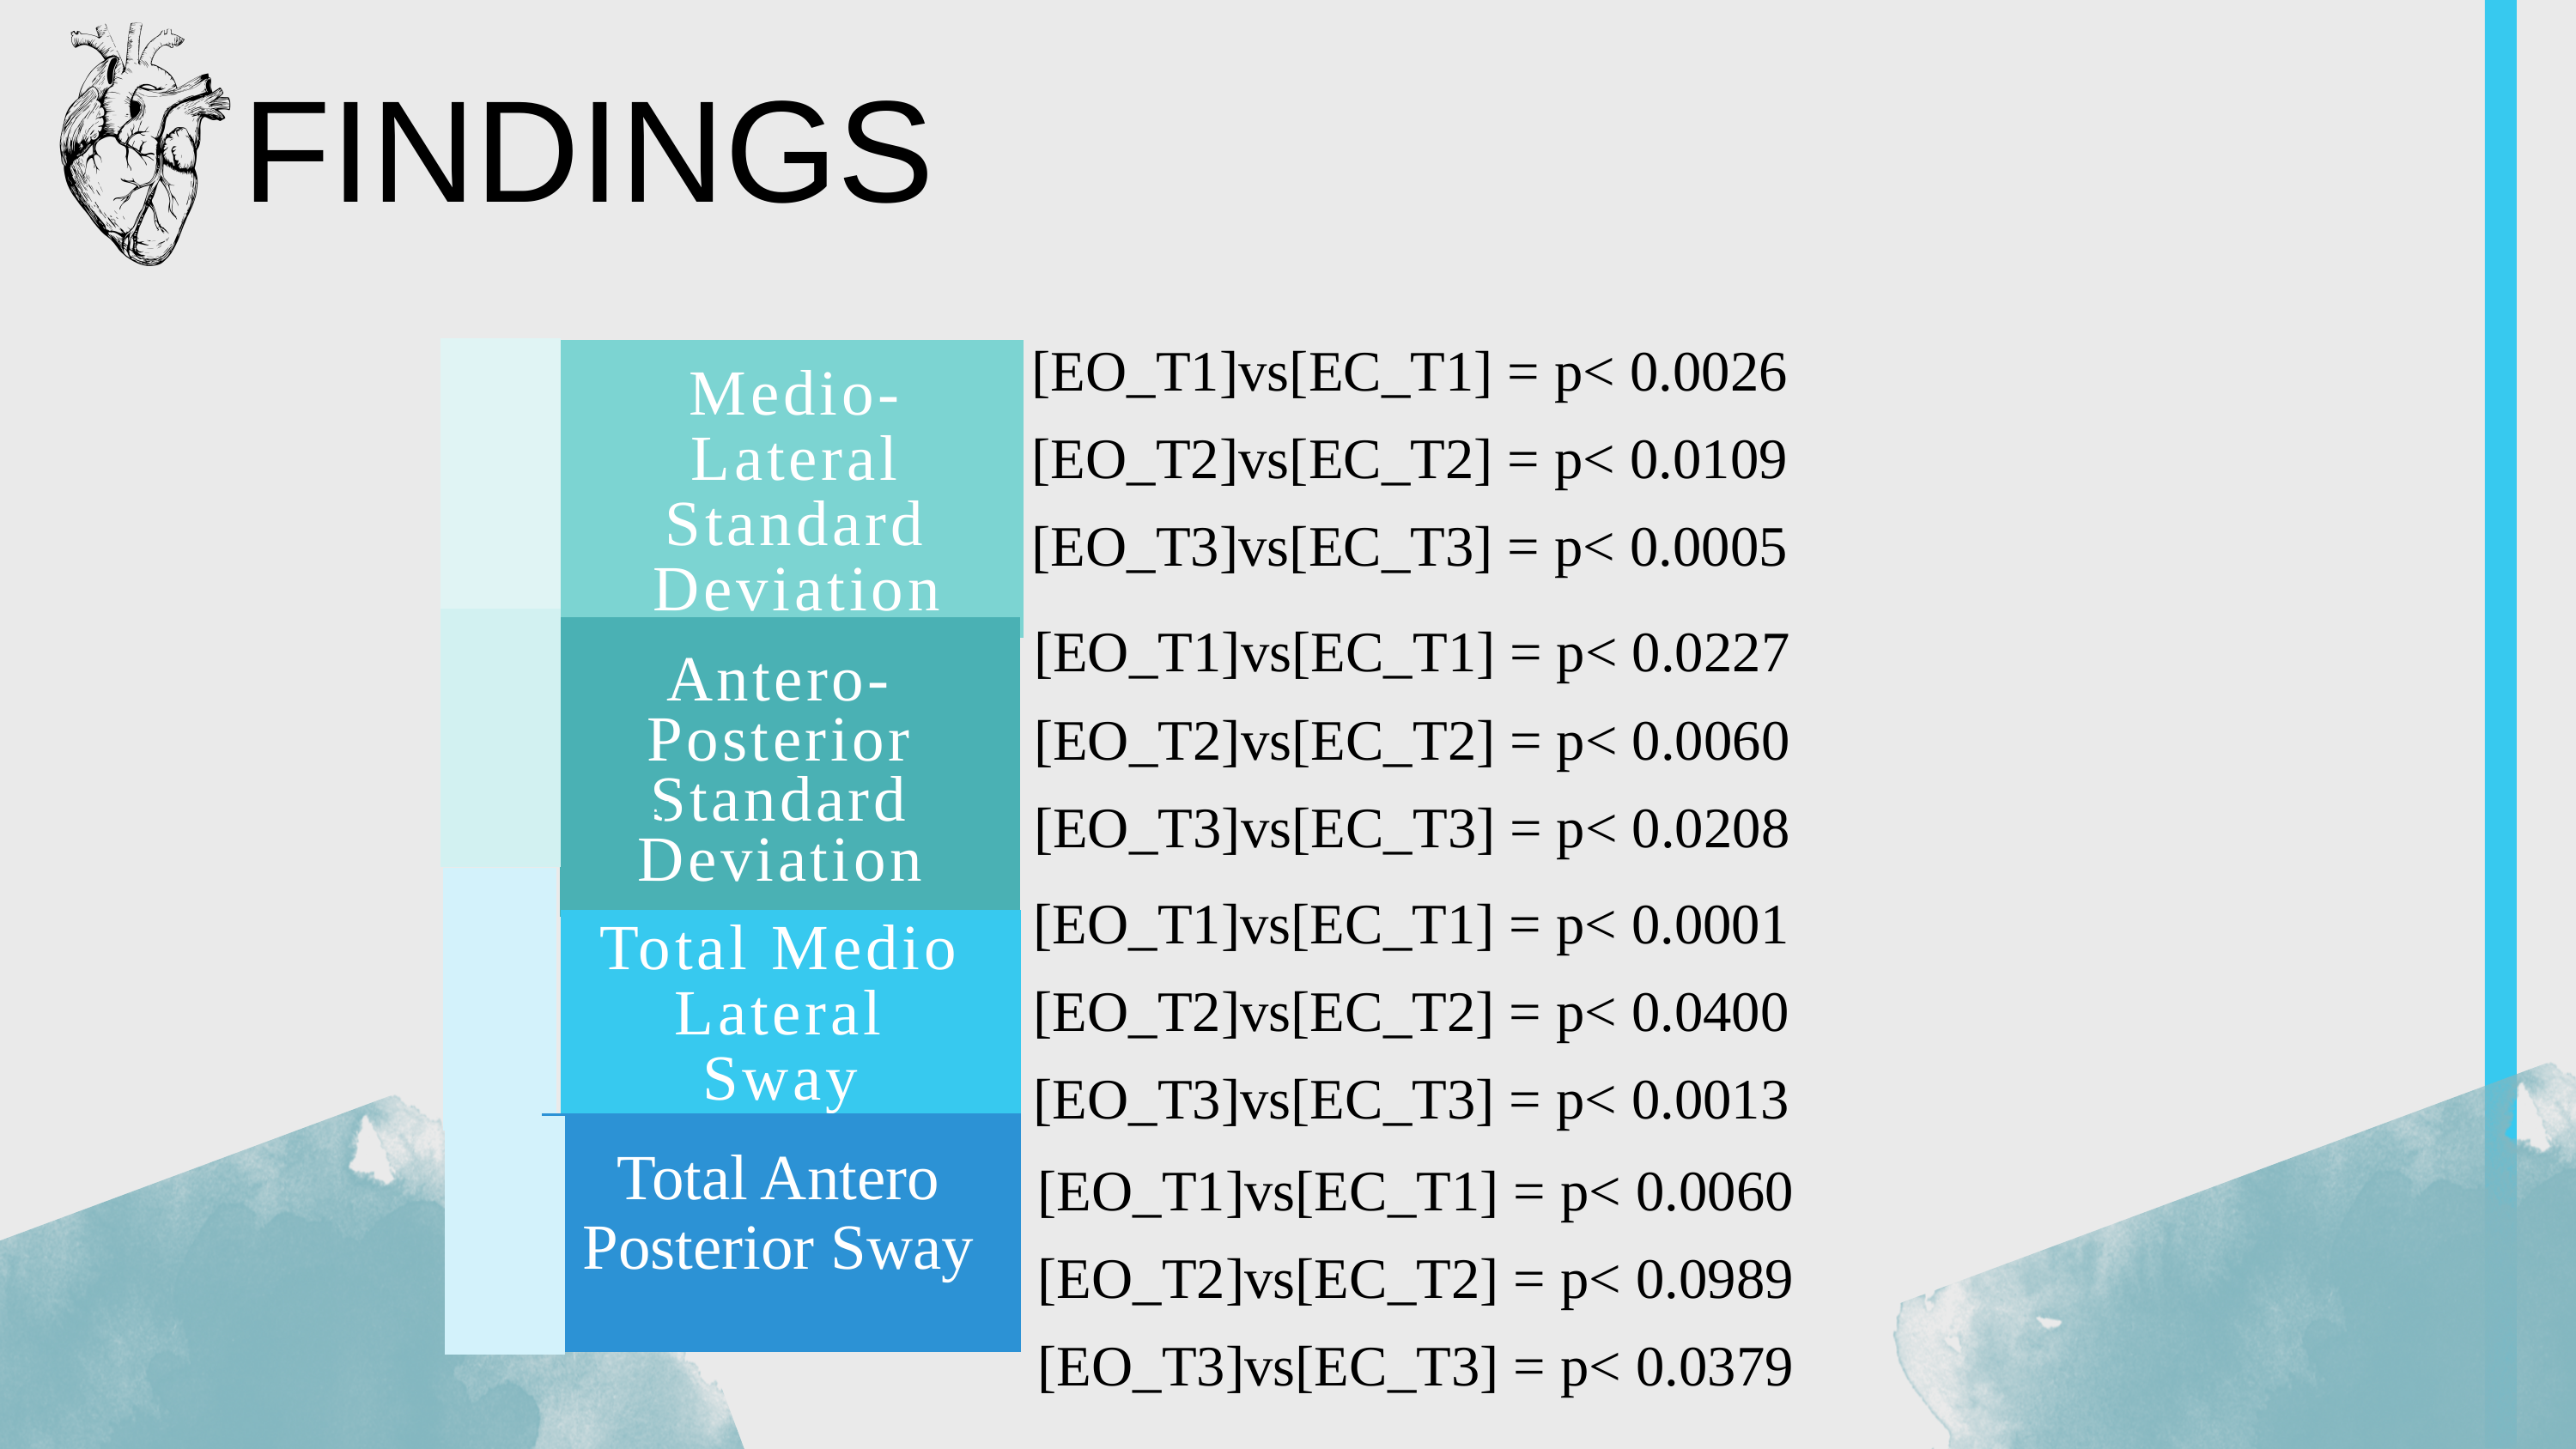

FINDINGS

Medio- Lateral Standard Deviation

[EO_T1]vs[EC_T1] = p< 0.0026
[EO_T2]vs[EC_T2] = p< 0.0109
[EO_T3]vs[EC_T3] = p< 0.0005
Antero- Posterior Standard Deviation

#
[EO_T1]vs[EC_T1] = p< 0.0227
[EO_T2]vs[EC_T2] = p< 0.0060
[EO_T3]vs[EC_T3] = p< 0.0208

[EO_T1]vs[EC_T1] = p< 0.0001
[EO_T2]vs[EC_T2] = p< 0.0400
[EO_T3]vs[EC_T3] = p< 0.0013
Total Medio Lateral Sway

04

Total Antero Posterior Sway
[EO_T1]vs[EC_T1] = p< 0.0060
[EO_T2]vs[EC_T2] = p< 0.0989
[EO_T3]vs[EC_T3] = p< 0.0379